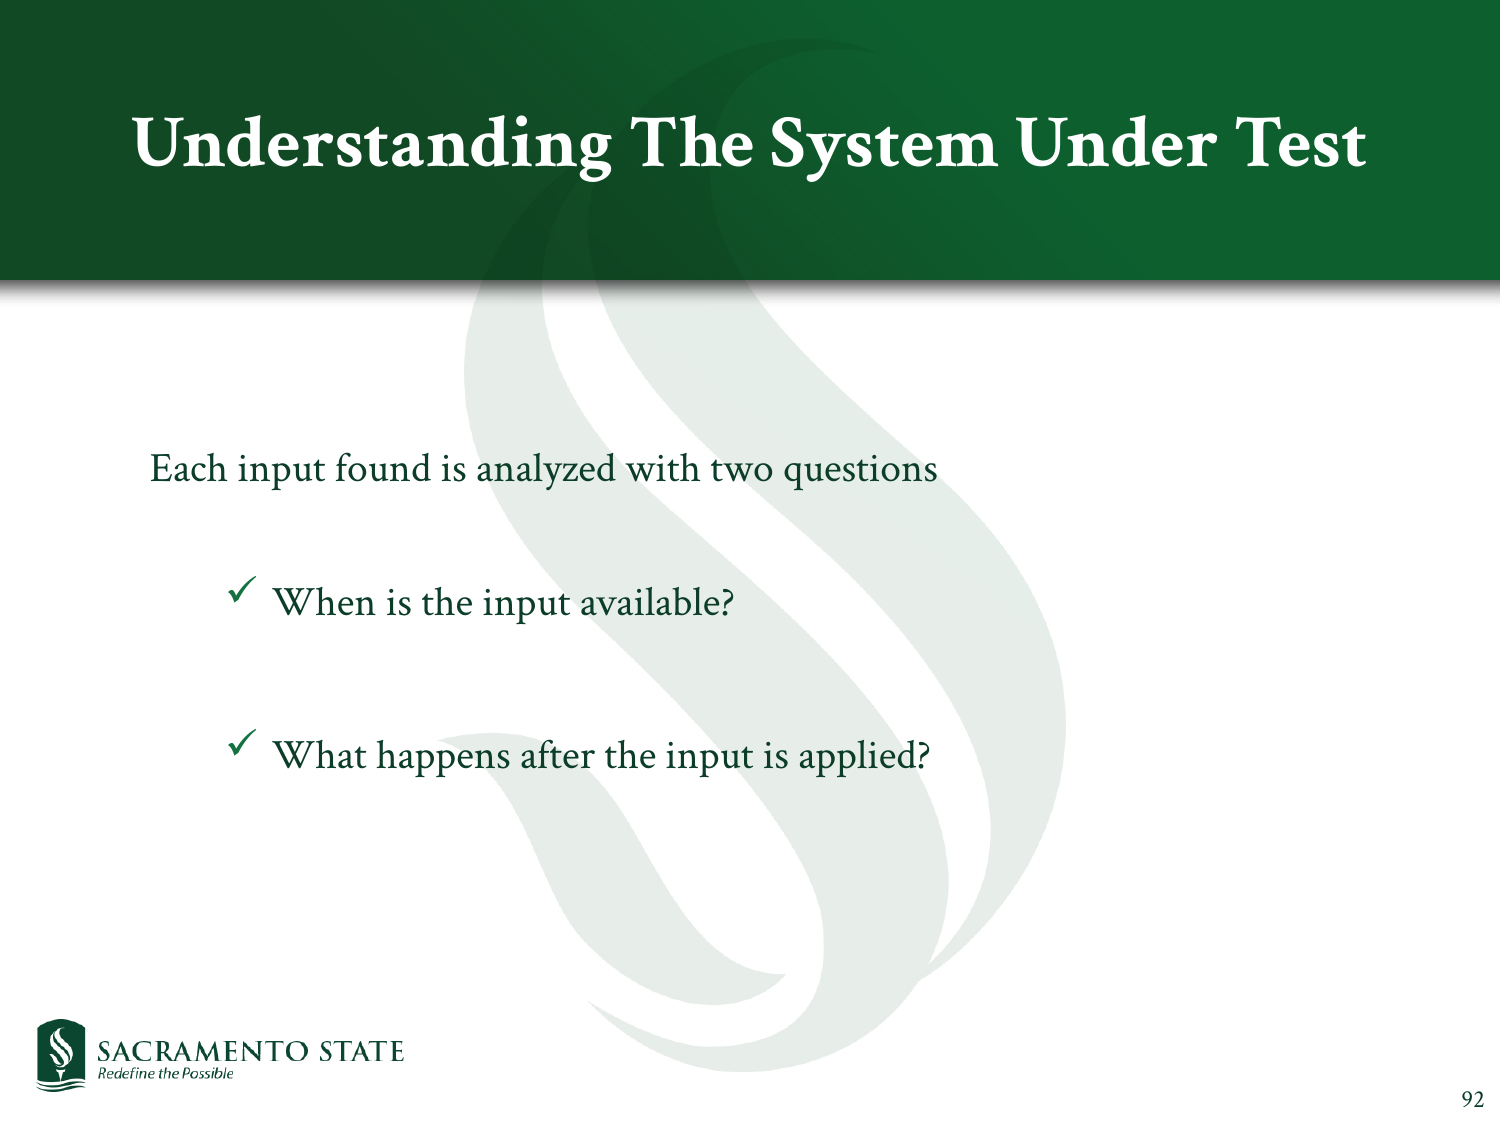

# Understanding The System Under Test

Each input found is analyzed with two questions

When is the input available?

What happens after the input is applied?
92